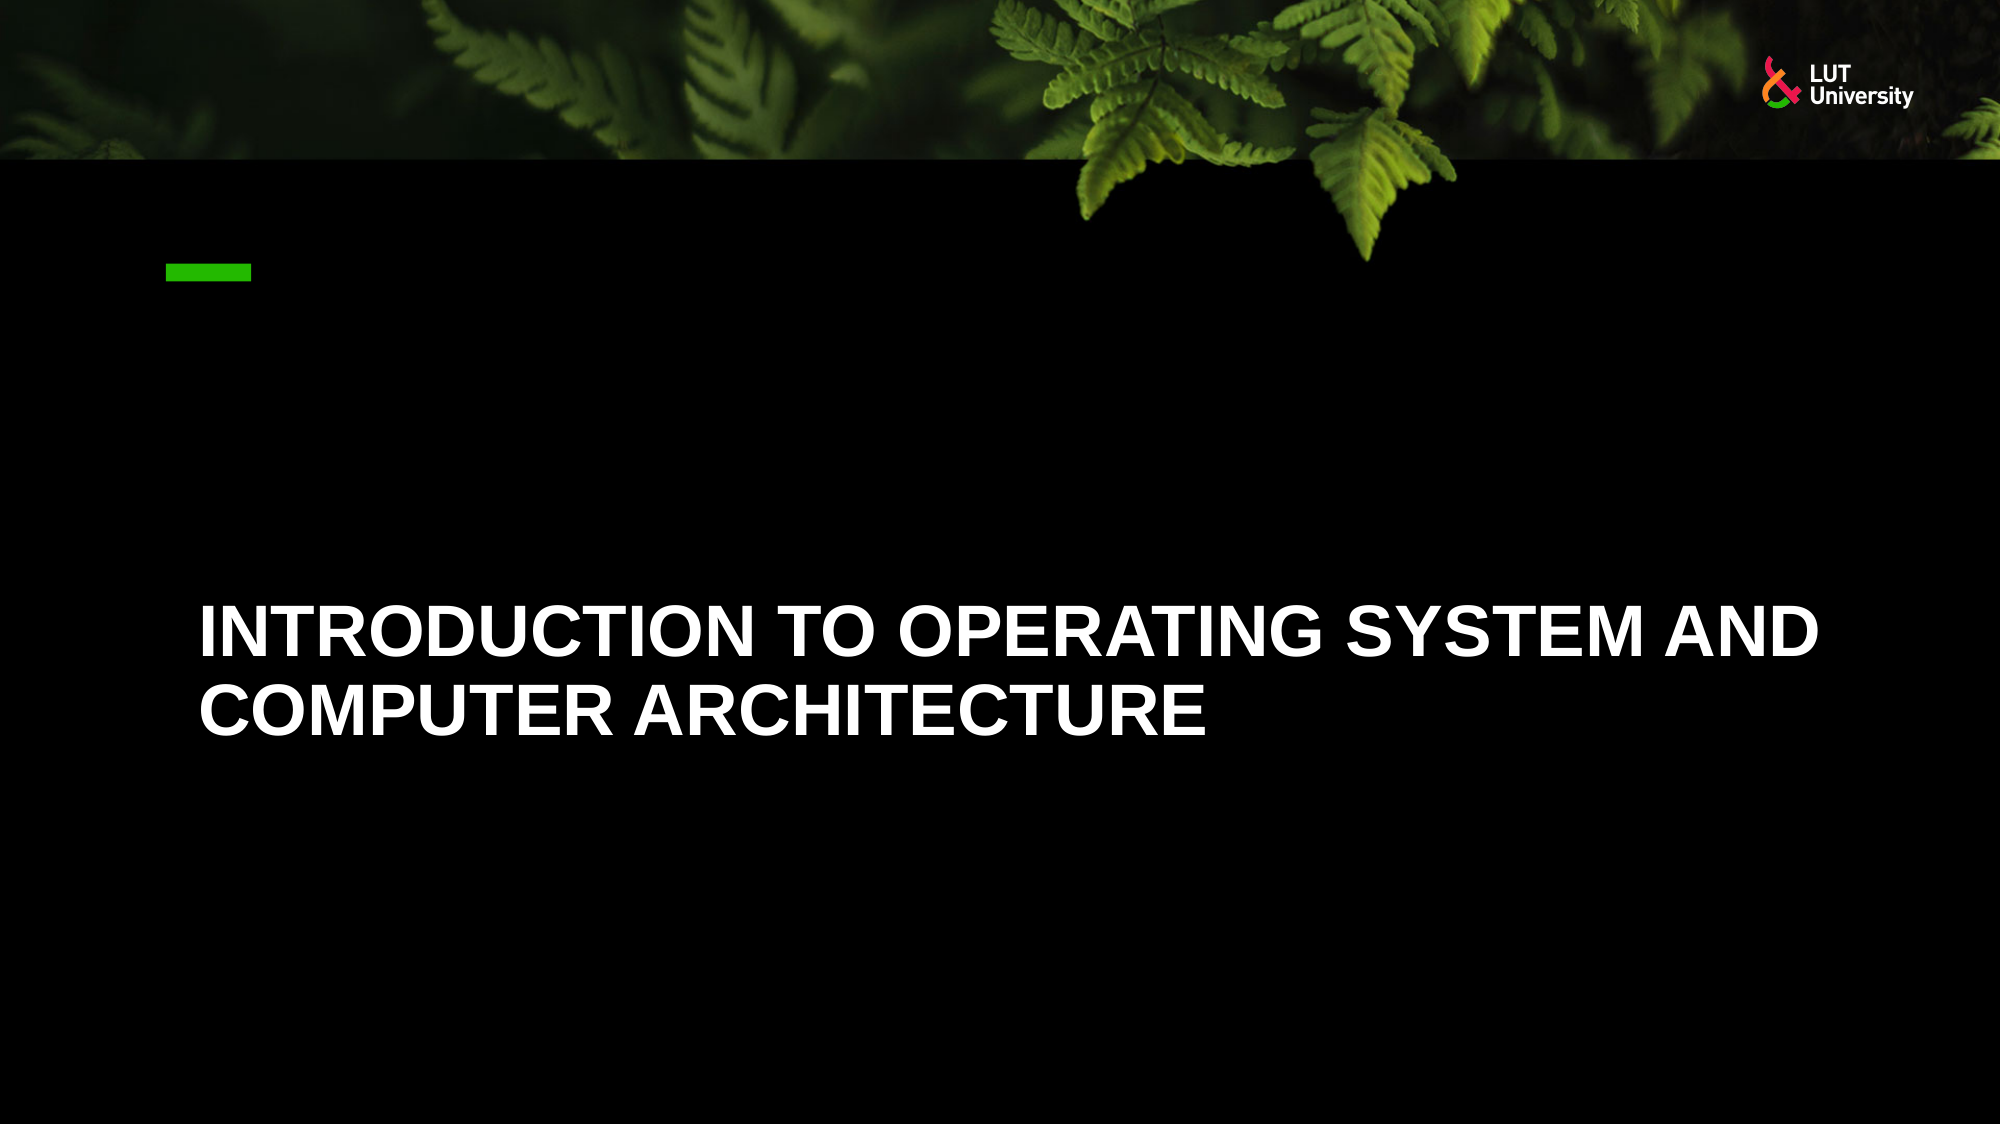

# INTRODUCTION TO OPERATING SYSTEM AND COMPUTER ARCHITECTURE